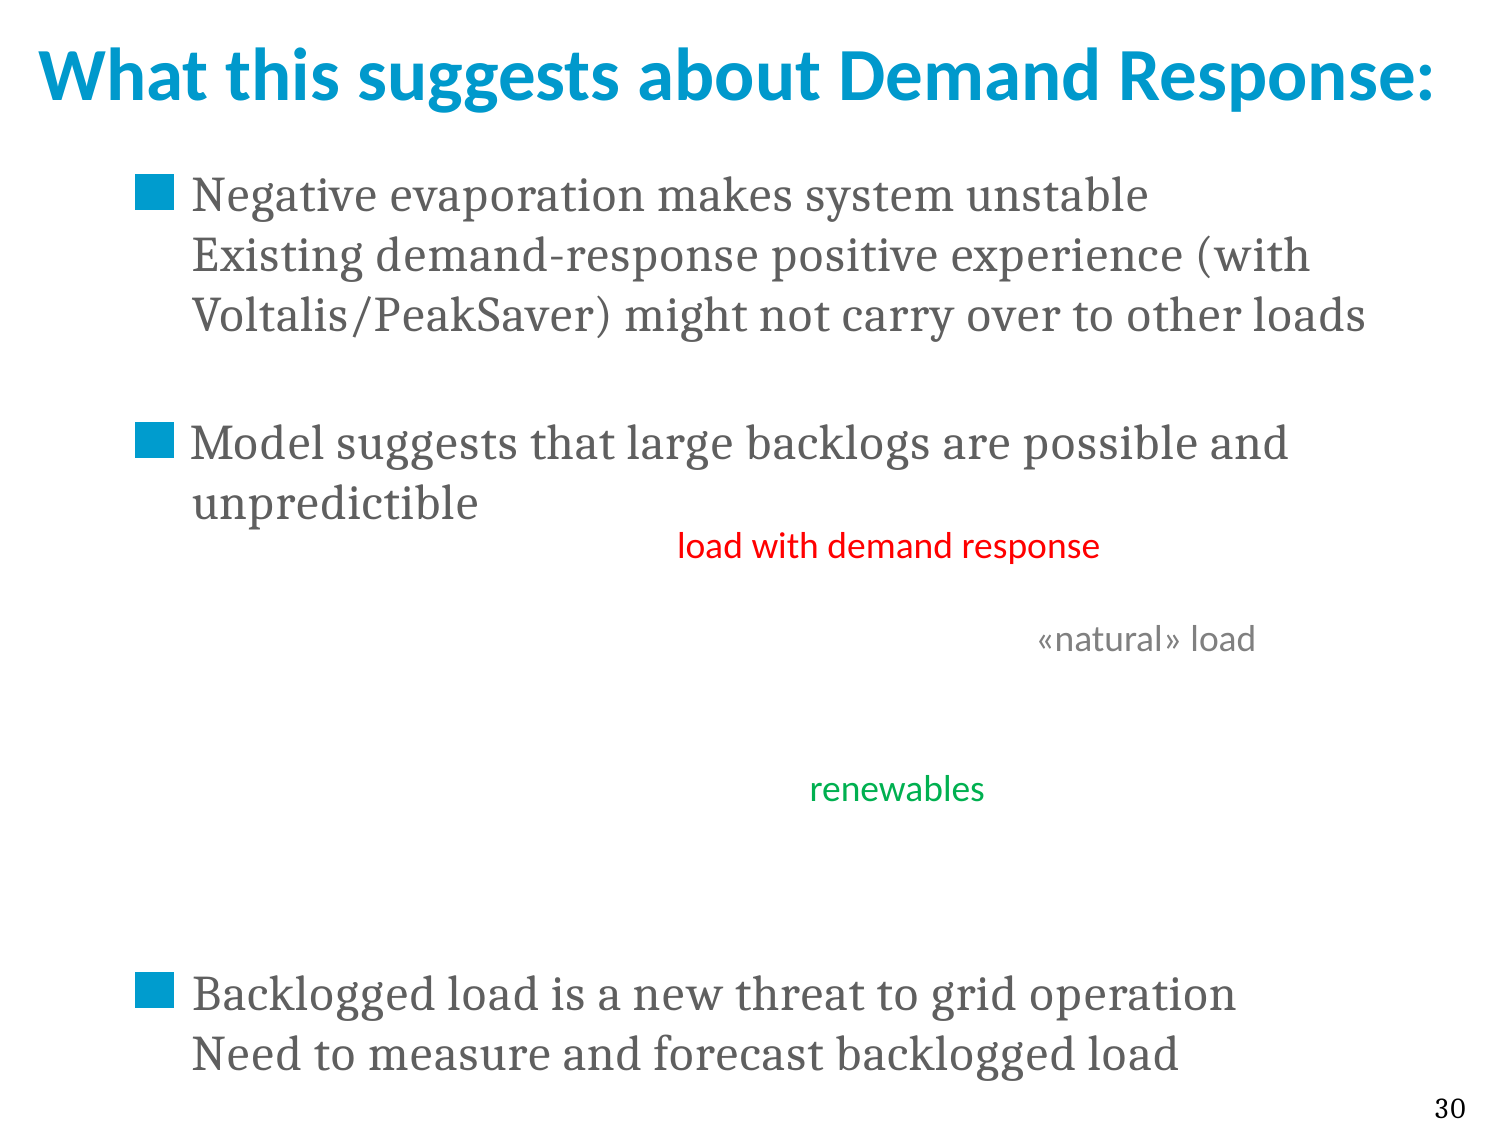

# What this suggests about Demand Response:
Negative evaporation makes system unstable
Existing demand-response positive experience (with Voltalis/PeakSaver) might not carry over to other loads

Model suggests that large backlogs are possible and unpredictible
Backlogged load is a new threat to grid operation
Need to measure and forecast backlogged load
load with demand response
«natural» load
renewables
30